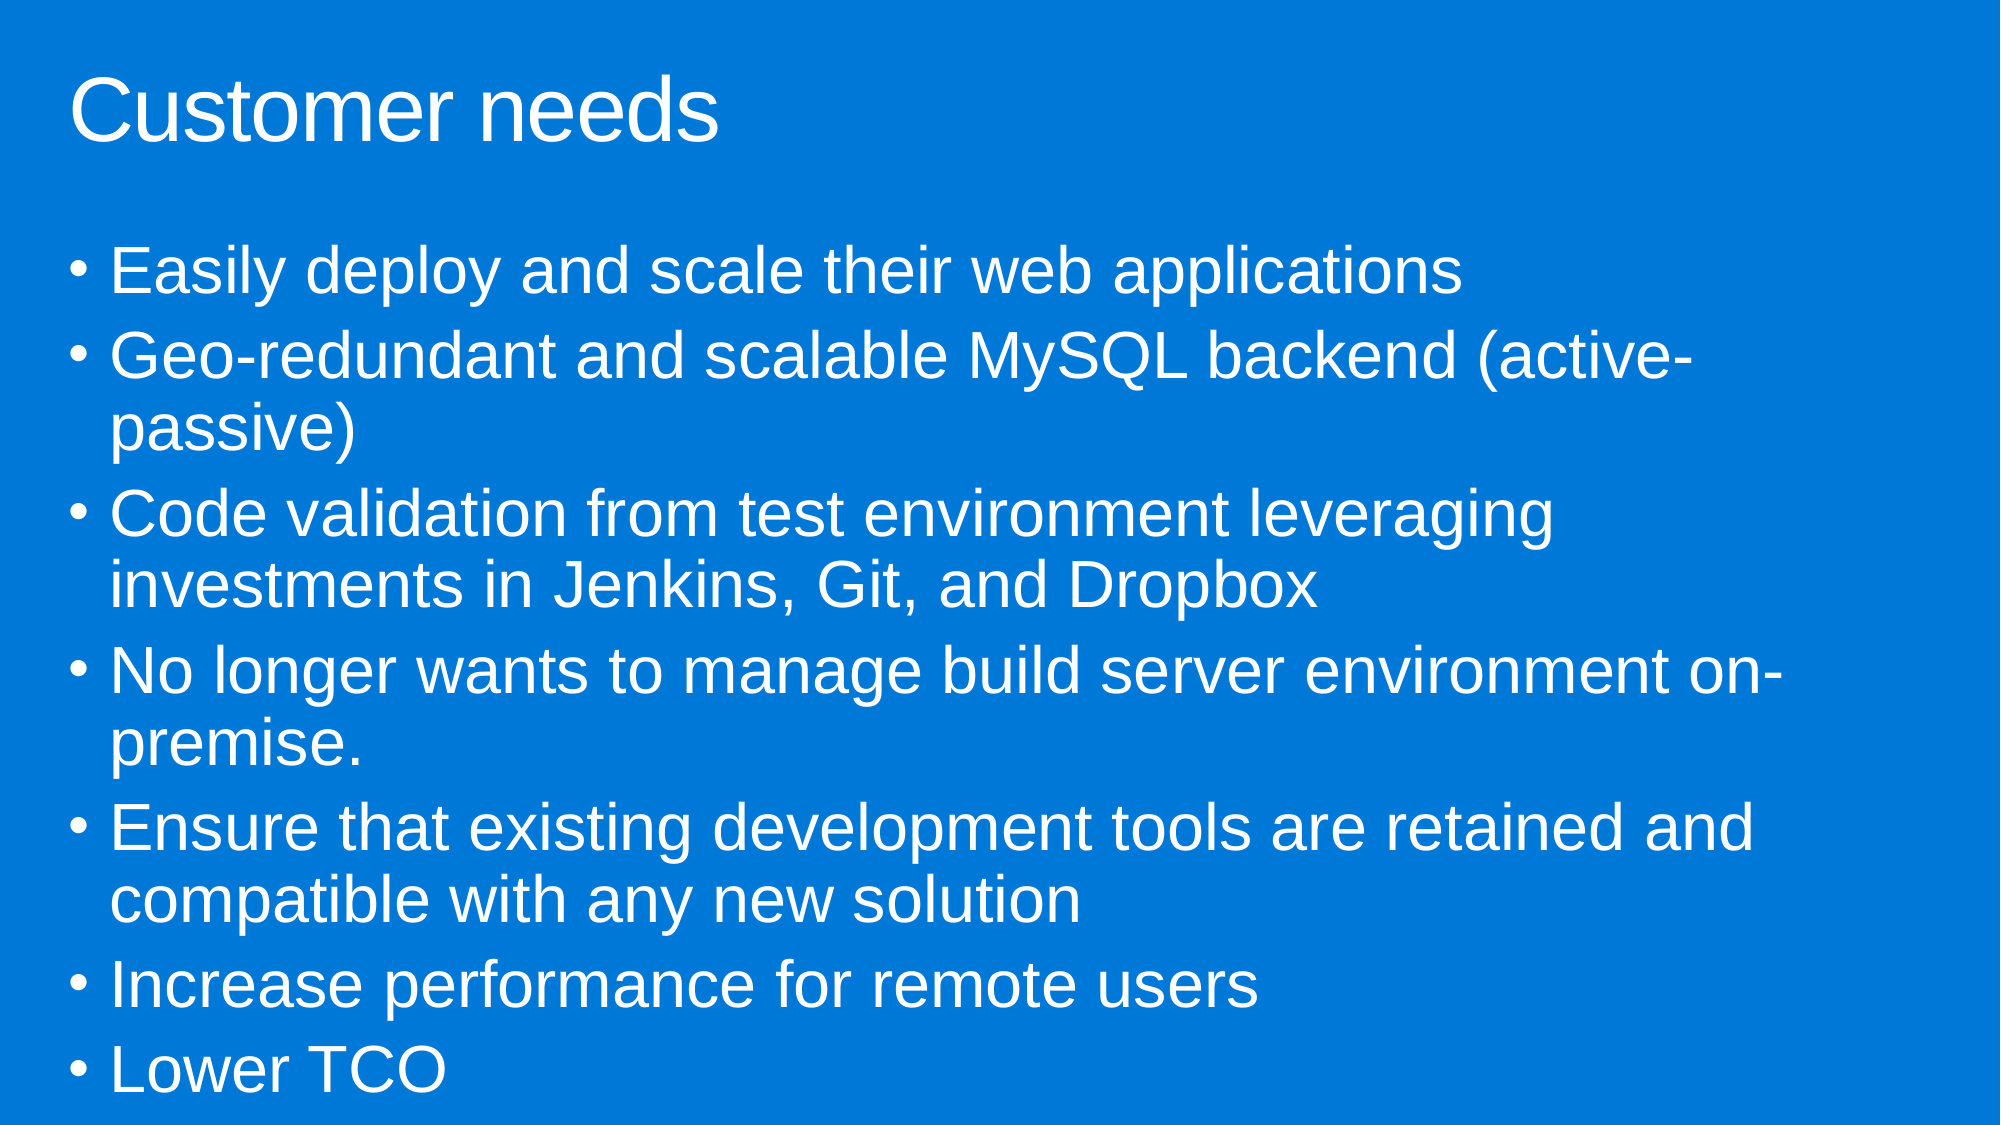

# Customer needs
Easily deploy and scale their web applications
Geo-redundant and scalable MySQL backend (active-passive)
Code validation from test environment leveraging investments in Jenkins, Git, and Dropbox
No longer wants to manage build server environment on-premise.
Ensure that existing development tools are retained and compatible with any new solution
Increase performance for remote users
Lower TCO